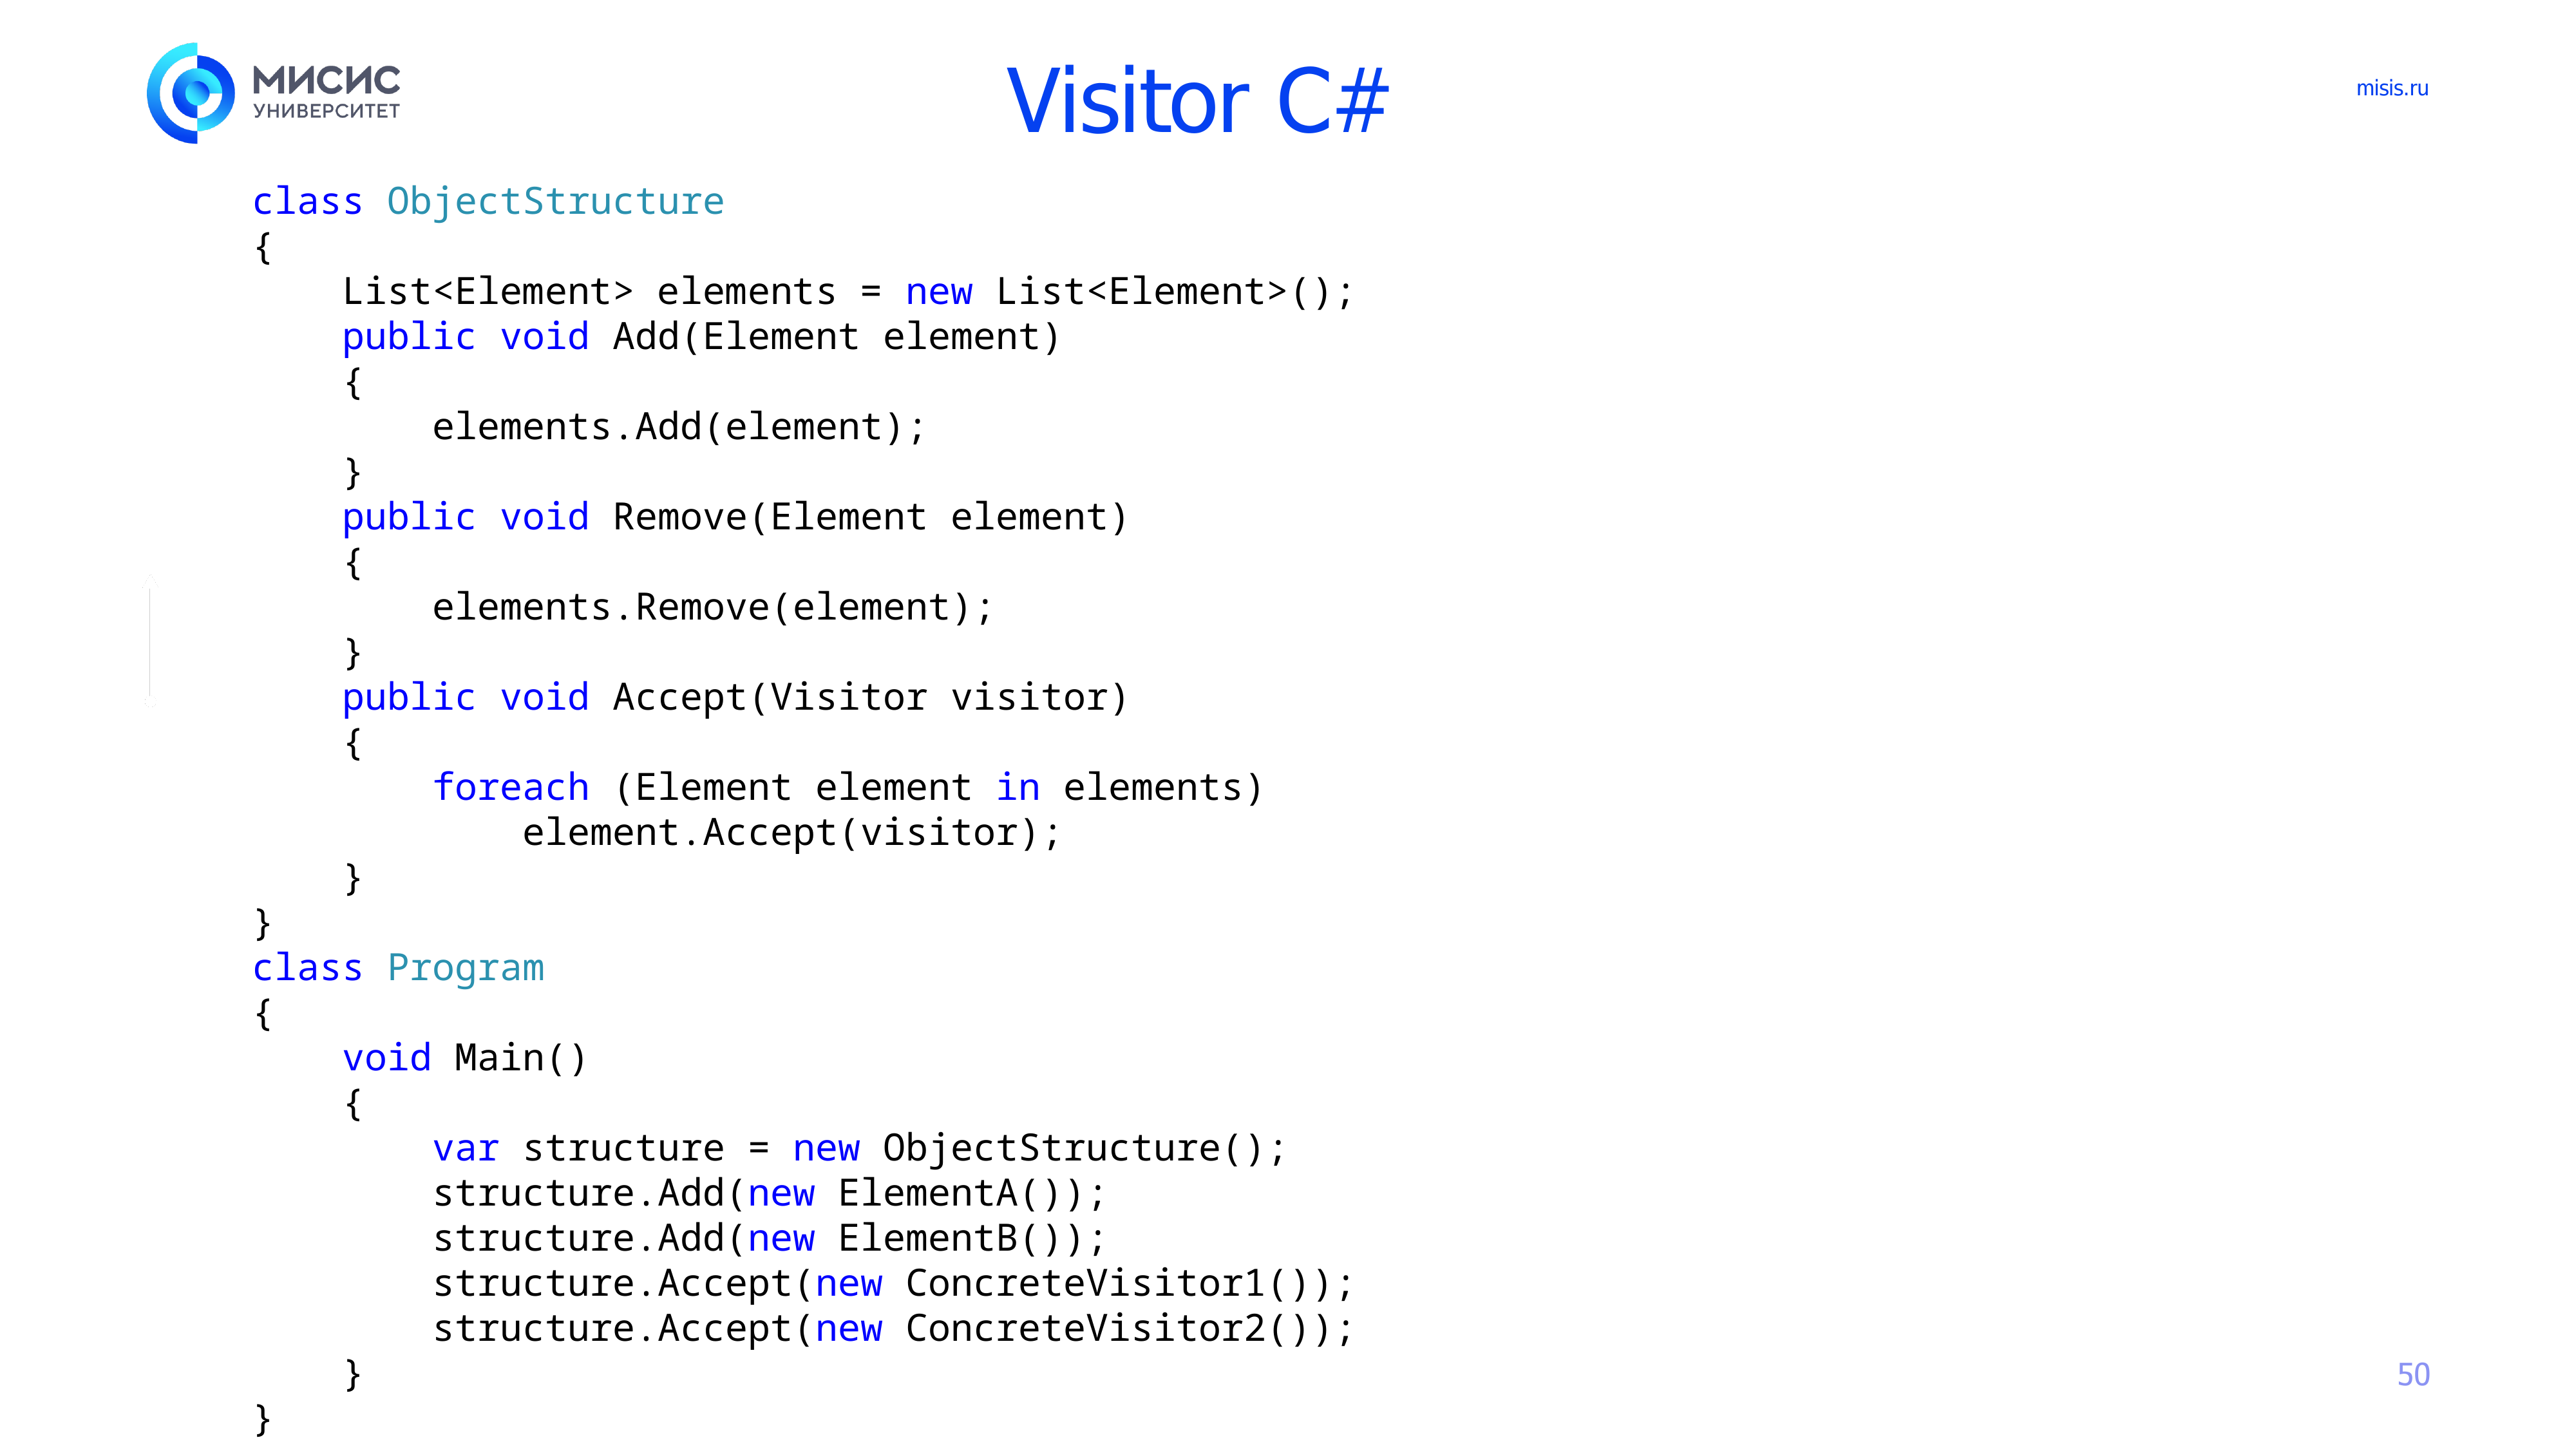

# Visitor C#
class ObjectStructure
{
    List<Element> elements = new List<Element>();
    public void Add(Element element)
    {
        elements.Add(element);
    }
    public void Remove(Element element)
    {
        elements.Remove(element);
    }
    public void Accept(Visitor visitor)
    {
        foreach (Element element in elements)
            element.Accept(visitor);
    }
}
class Program
{
    void Main()
    {
        var structure = new ObjectStructure();
        structure.Add(new ElementA());
        structure.Add(new ElementB());
        structure.Accept(new ConcreteVisitor1());
        structure.Accept(new ConcreteVisitor2());
    }
}
50